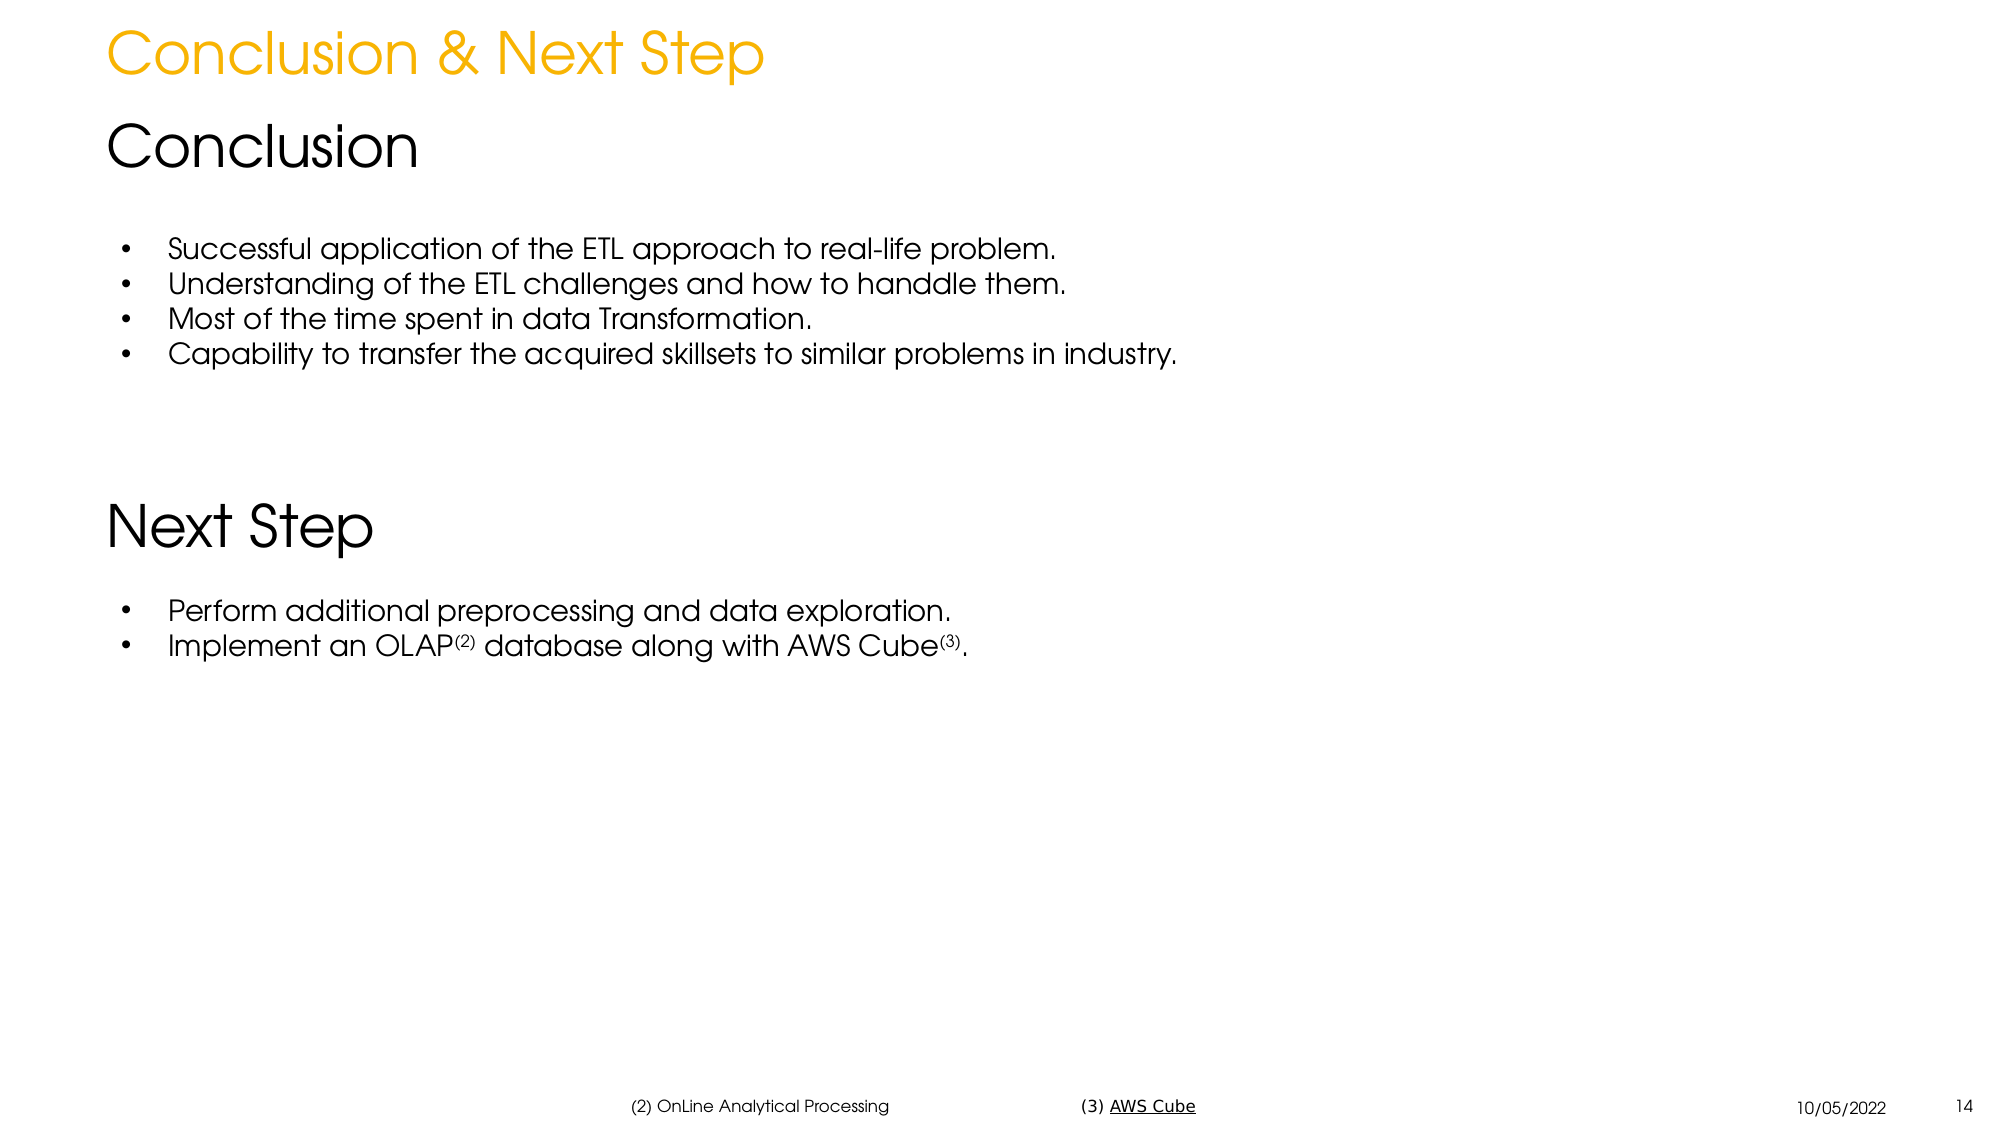

# Conclusion & Next Step
Conclusion
Successful application of the ETL approach to real-life problem.
Understanding of the ETL challenges and how to handdle them.
Most of the time spent in data Transformation.
Capability to transfer the acquired skillsets to similar problems in industry.

Next Step
Perform additional preprocessing and data exploration.
Implement an OLAP(2) database along with AWS Cube(3).

(2) OnLine Analytical Processing		(3) AWS Cube
14
10/05/2022